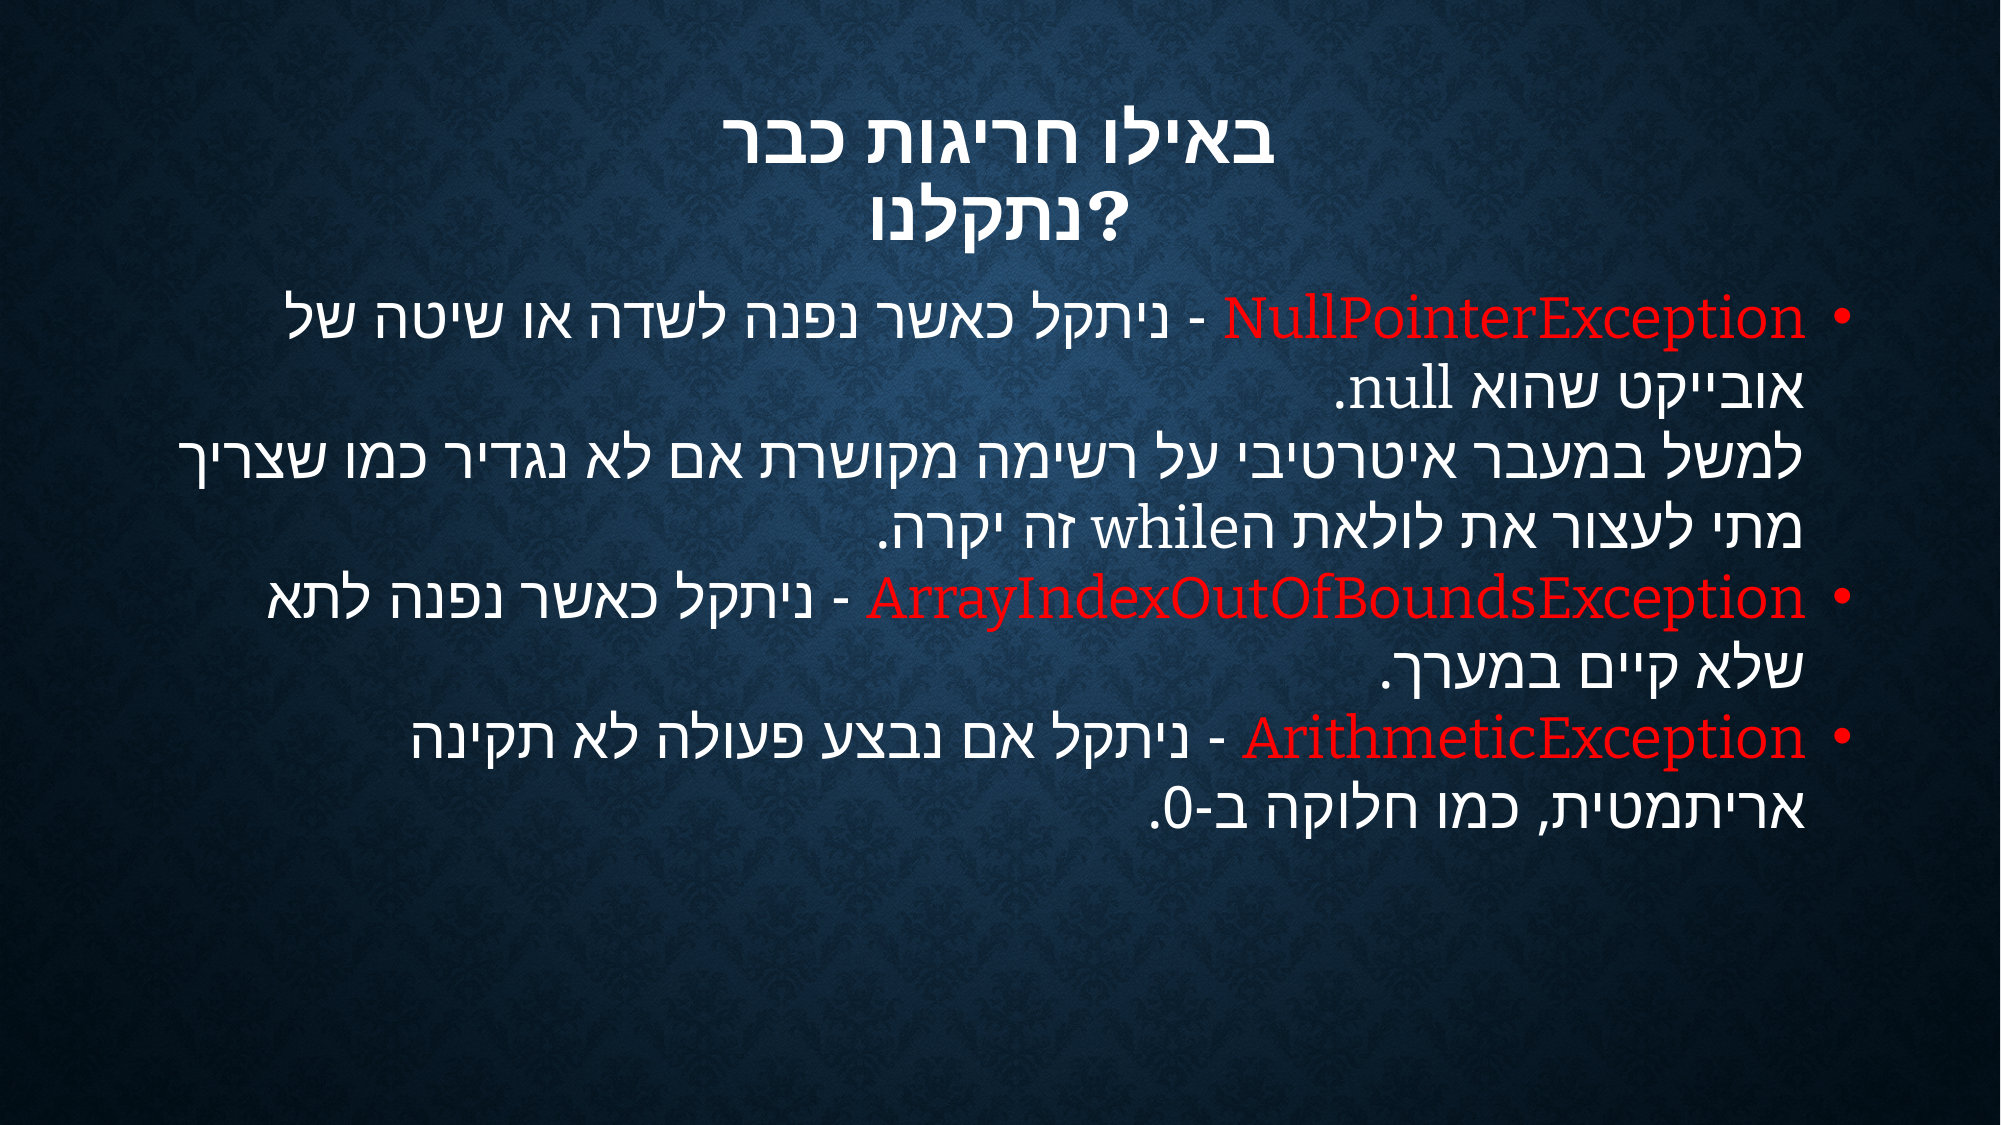

# באילו חריגות כבר נתקלנו?
NullPointerException - ניתקל כאשר נפנה לשדה או שיטה של אובייקט שהוא null.
למשל במעבר איטרטיבי על רשימה מקושרת אם לא נגדיר כמו שצריך מתי לעצור את לולאת הwhile זה יקרה.
ArrayIndexOutOfBoundsException - ניתקל כאשר נפנה לתא שלא קיים במערך.
ArithmeticException - ניתקל אם נבצע פעולה לא תקינה אריתמטית, כמו חלוקה ב-0.